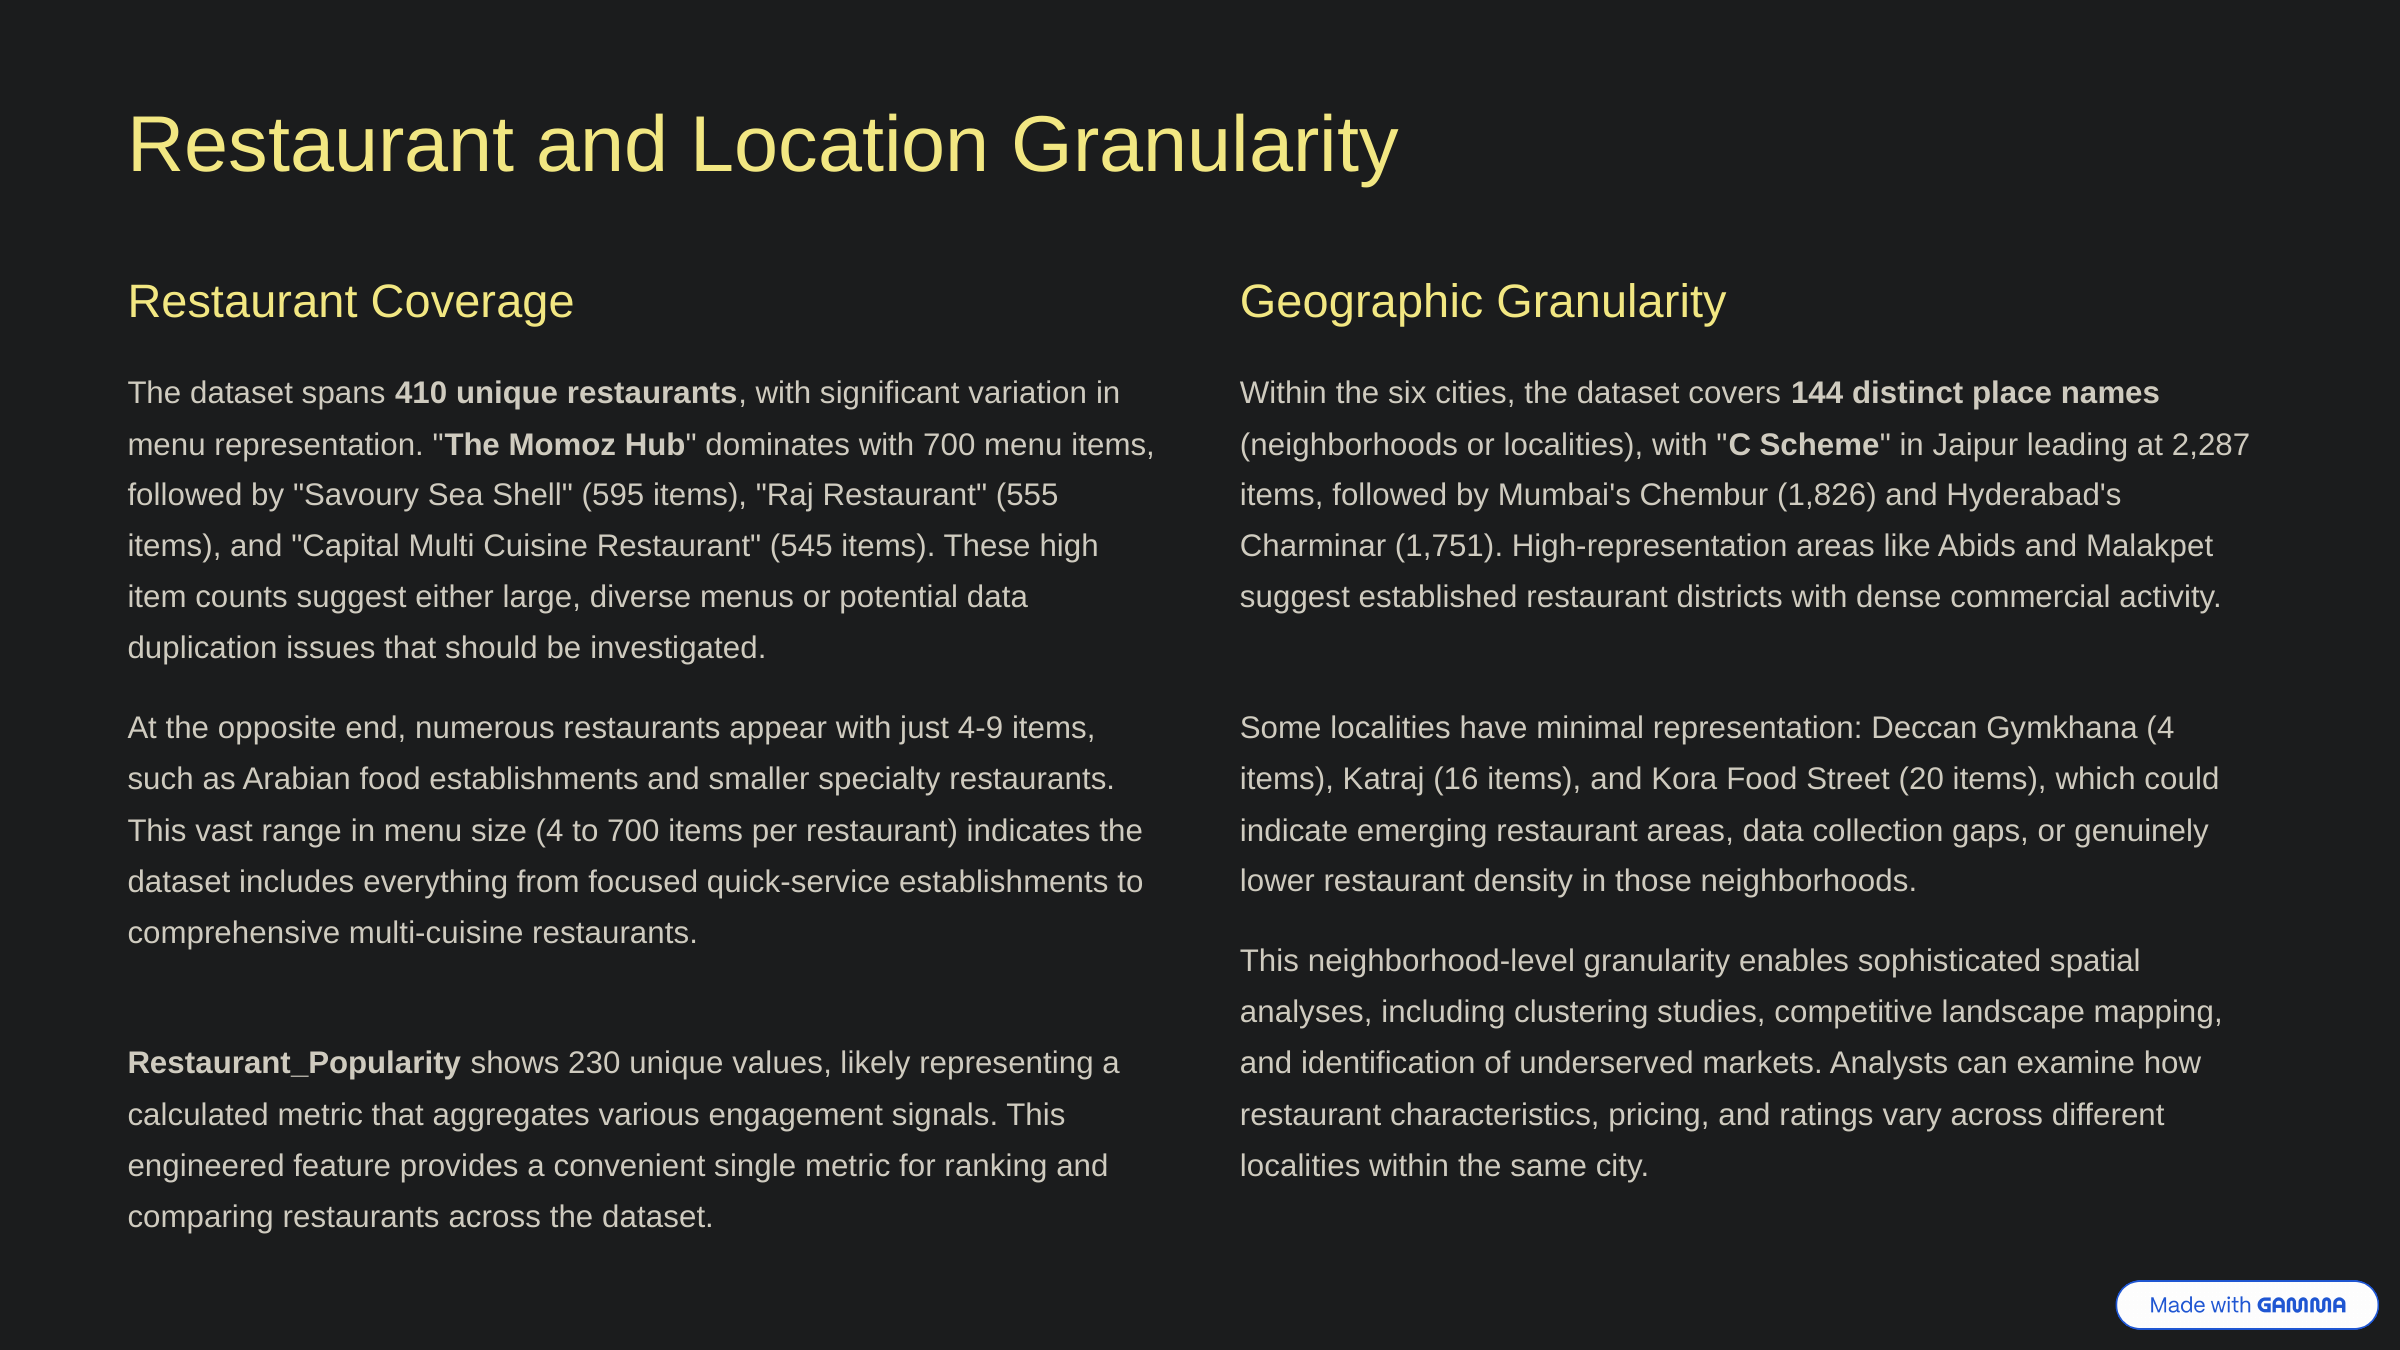

Restaurant and Location Granularity
Restaurant Coverage
Geographic Granularity
The dataset spans 410 unique restaurants, with significant variation in menu representation. "The Momoz Hub" dominates with 700 menu items, followed by "Savoury Sea Shell" (595 items), "Raj Restaurant" (555 items), and "Capital Multi Cuisine Restaurant" (545 items). These high item counts suggest either large, diverse menus or potential data duplication issues that should be investigated.
Within the six cities, the dataset covers 144 distinct place names (neighborhoods or localities), with "C Scheme" in Jaipur leading at 2,287 items, followed by Mumbai's Chembur (1,826) and Hyderabad's Charminar (1,751). High-representation areas like Abids and Malakpet suggest established restaurant districts with dense commercial activity.
At the opposite end, numerous restaurants appear with just 4-9 items, such as Arabian food establishments and smaller specialty restaurants. This vast range in menu size (4 to 700 items per restaurant) indicates the dataset includes everything from focused quick-service establishments to comprehensive multi-cuisine restaurants.
Some localities have minimal representation: Deccan Gymkhana (4 items), Katraj (16 items), and Kora Food Street (20 items), which could indicate emerging restaurant areas, data collection gaps, or genuinely lower restaurant density in those neighborhoods.
This neighborhood-level granularity enables sophisticated spatial analyses, including clustering studies, competitive landscape mapping, and identification of underserved markets. Analysts can examine how restaurant characteristics, pricing, and ratings vary across different localities within the same city.
Restaurant_Popularity shows 230 unique values, likely representing a calculated metric that aggregates various engagement signals. This engineered feature provides a convenient single metric for ranking and comparing restaurants across the dataset.